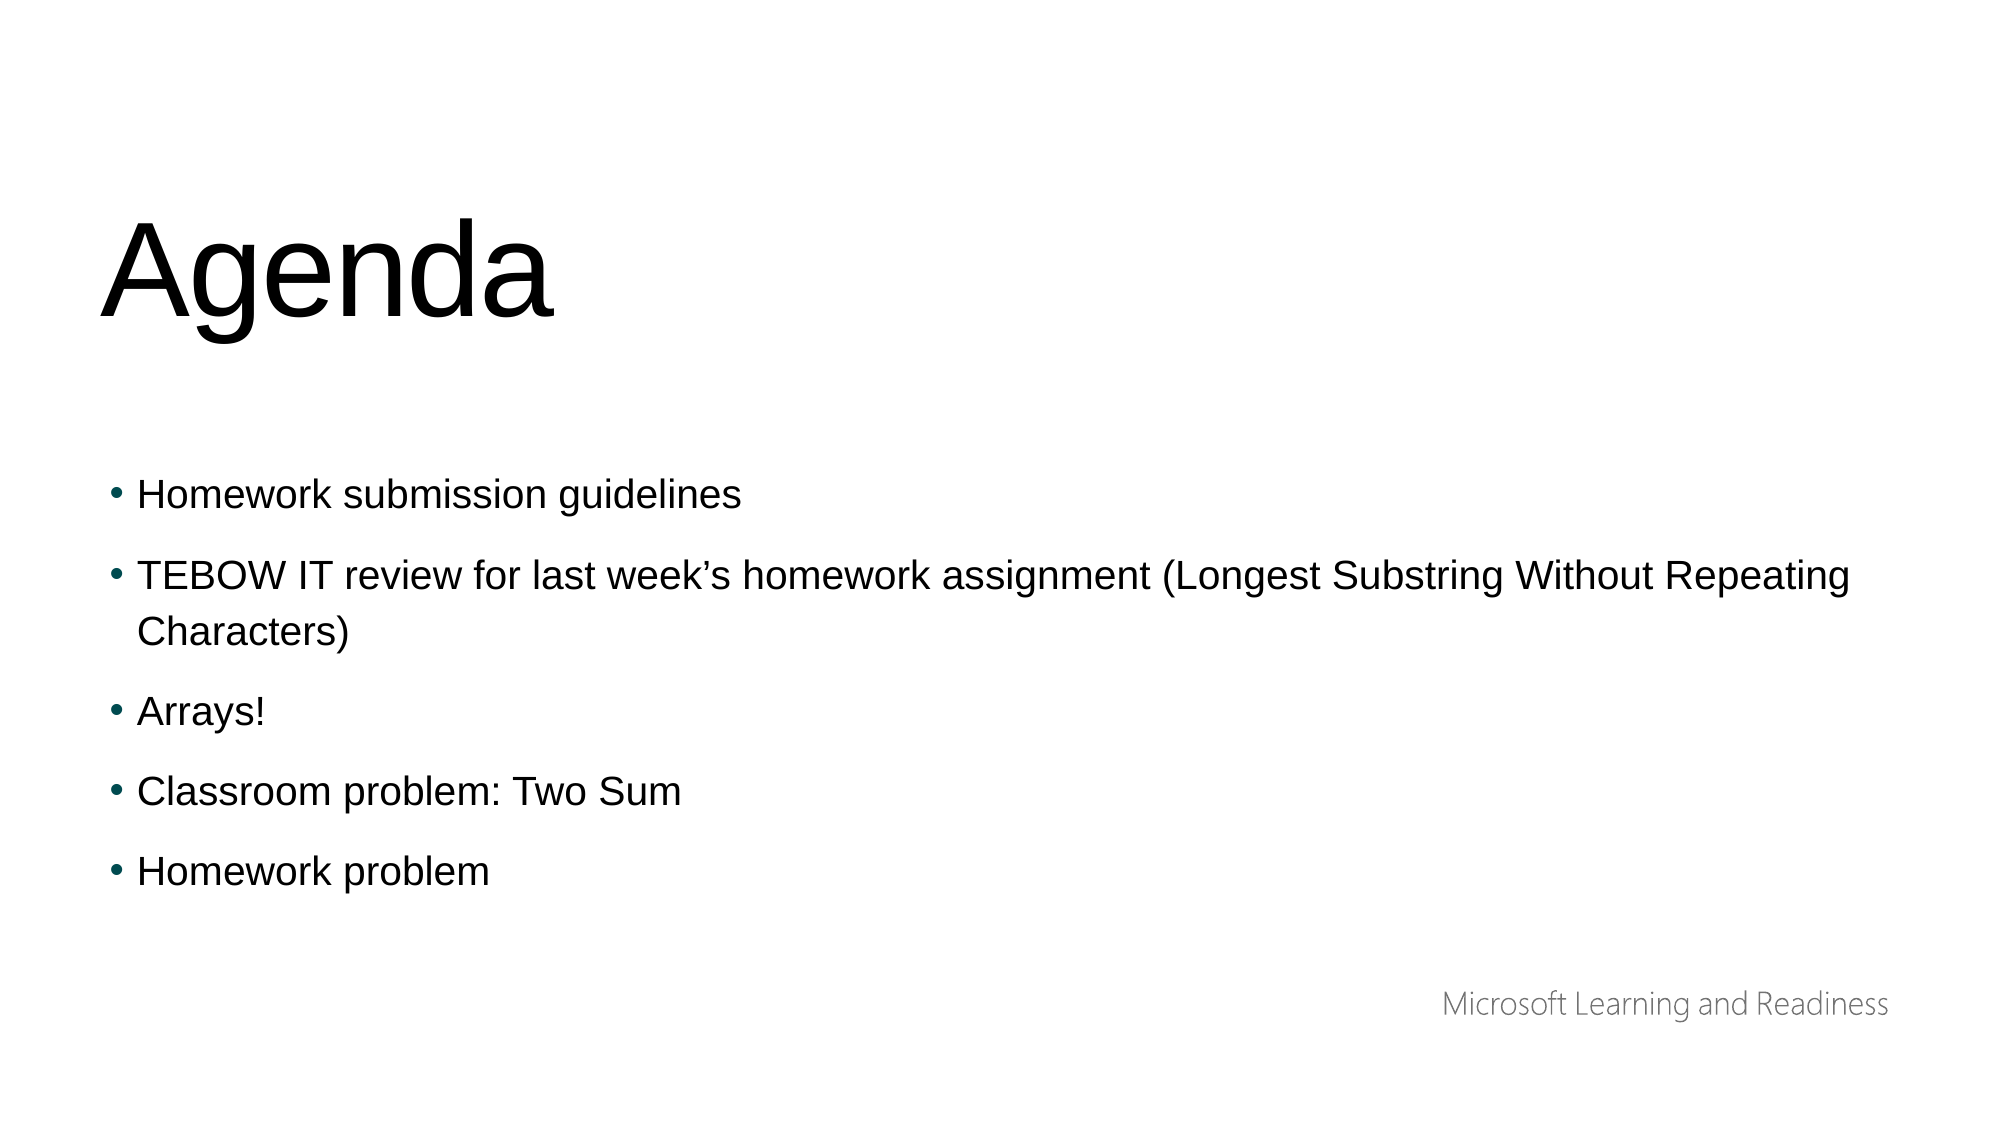

Agenda
Homework submission guidelines
TEBOW IT review for last week’s homework assignment (Longest Substring Without Repeating Characters)
Arrays!
Classroom problem: Two Sum
Homework problem